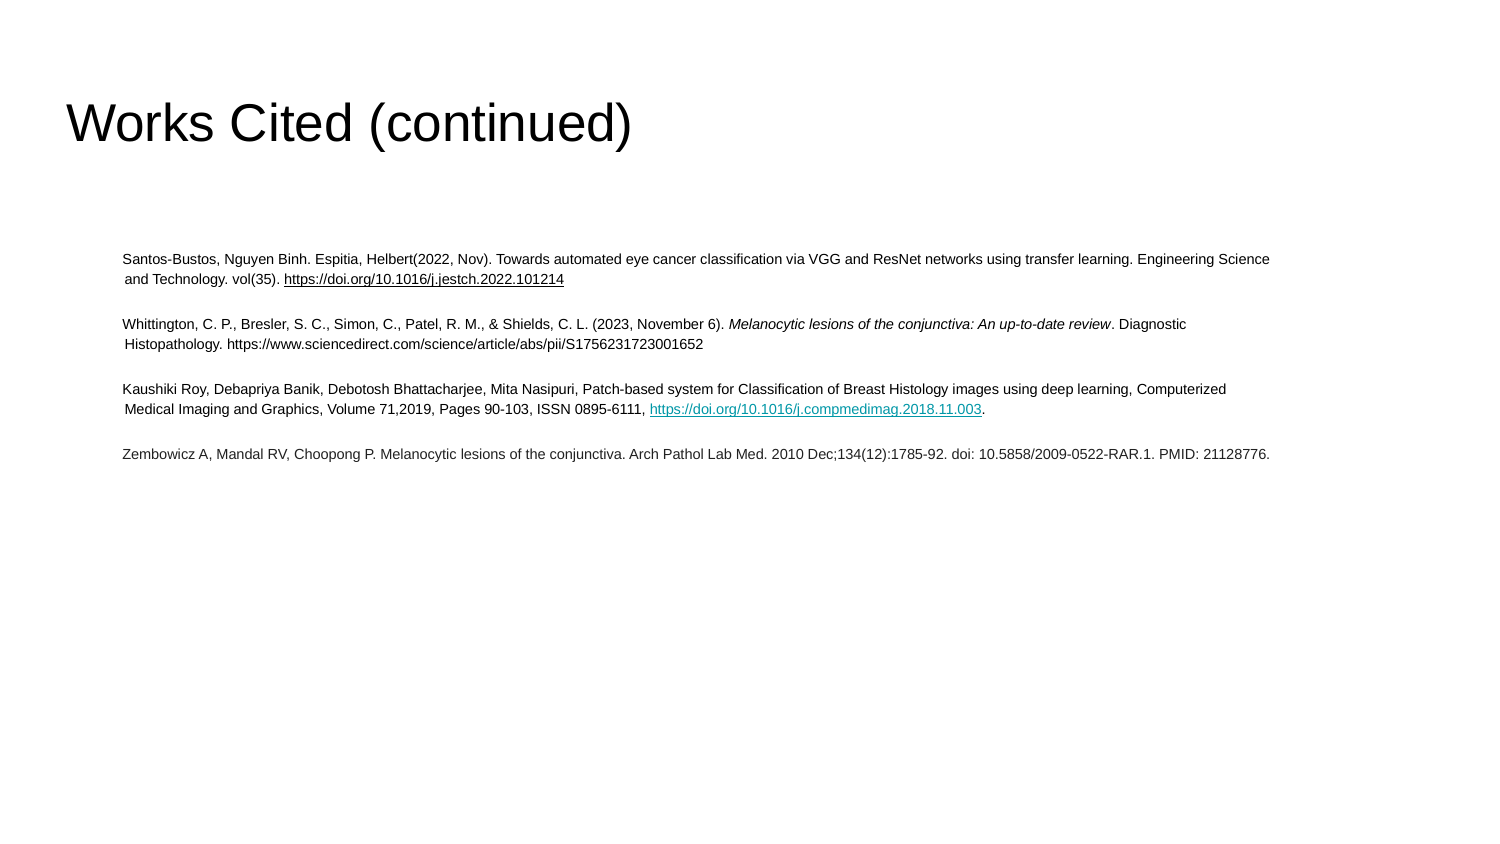

# Works Cited (continued)
Santos-Bustos, Nguyen Binh. Espitia, Helbert(2022, Nov). Towards automated eye cancer classification via VGG and ResNet networks using transfer learning. Engineering Science and Technology. vol(35). https://doi.org/10.1016/j.jestch.2022.101214
Whittington, C. P., Bresler, S. C., Simon, C., Patel, R. M., & Shields, C. L. (2023, November 6). Melanocytic lesions of the conjunctiva: An up-to-date review. Diagnostic Histopathology. https://www.sciencedirect.com/science/article/abs/pii/S1756231723001652
Kaushiki Roy, Debapriya Banik, Debotosh Bhattacharjee, Mita Nasipuri, Patch-based system for Classification of Breast Histology images using deep learning, Computerized Medical Imaging and Graphics, Volume 71,2019, Pages 90-103, ISSN 0895-6111, https://doi.org/10.1016/j.compmedimag.2018.11.003.
Zembowicz A, Mandal RV, Choopong P. Melanocytic lesions of the conjunctiva. Arch Pathol Lab Med. 2010 Dec;134(12):1785-92. doi: 10.5858/2009-0522-RAR.1. PMID: 21128776.